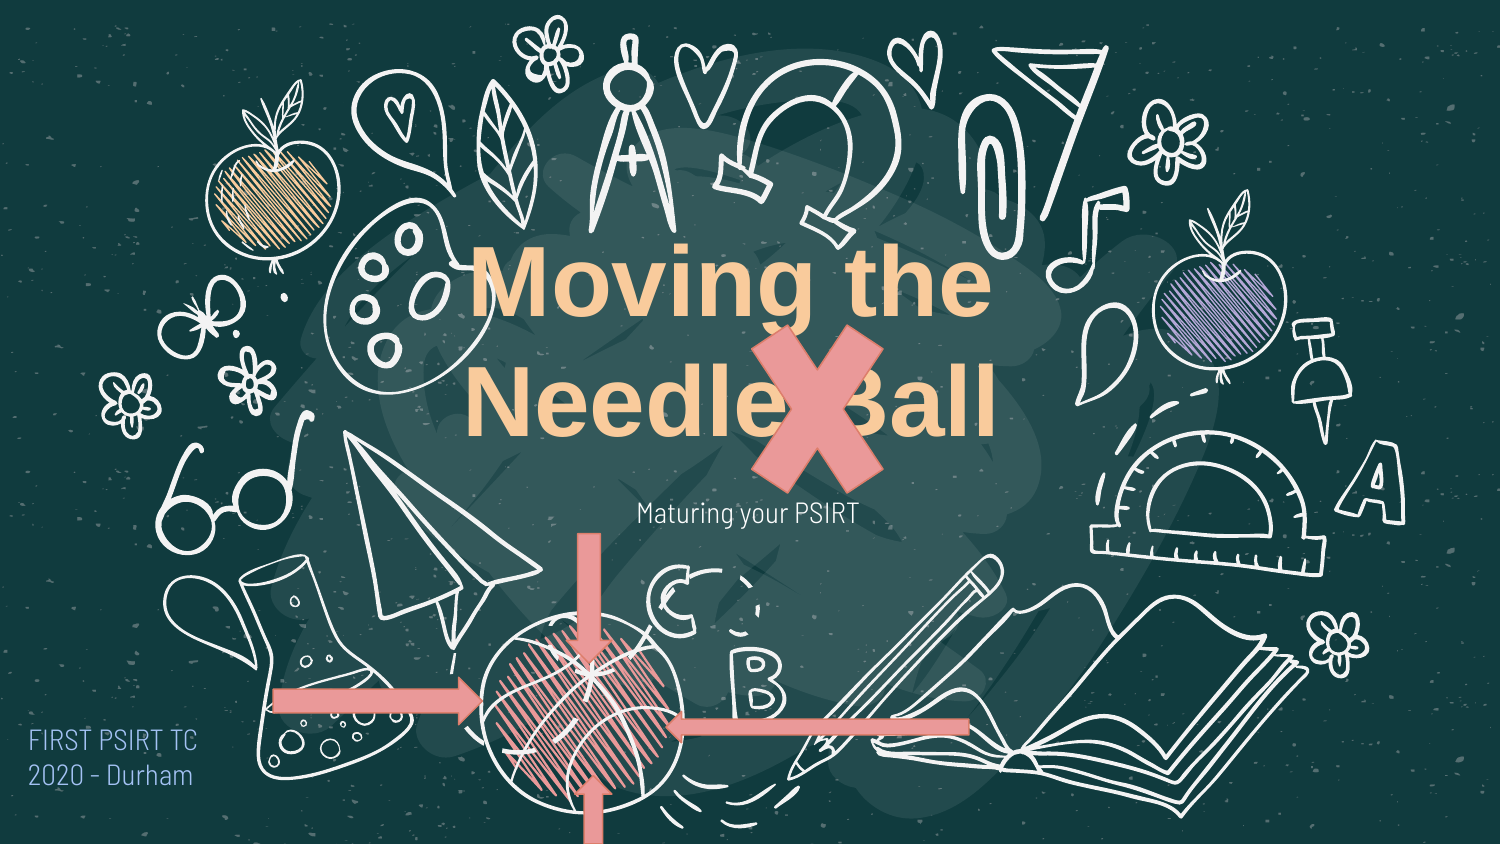

# Moving the Needle Ball
Maturing your PSIRT

FIRST PSIRT TC 2020 - Durham